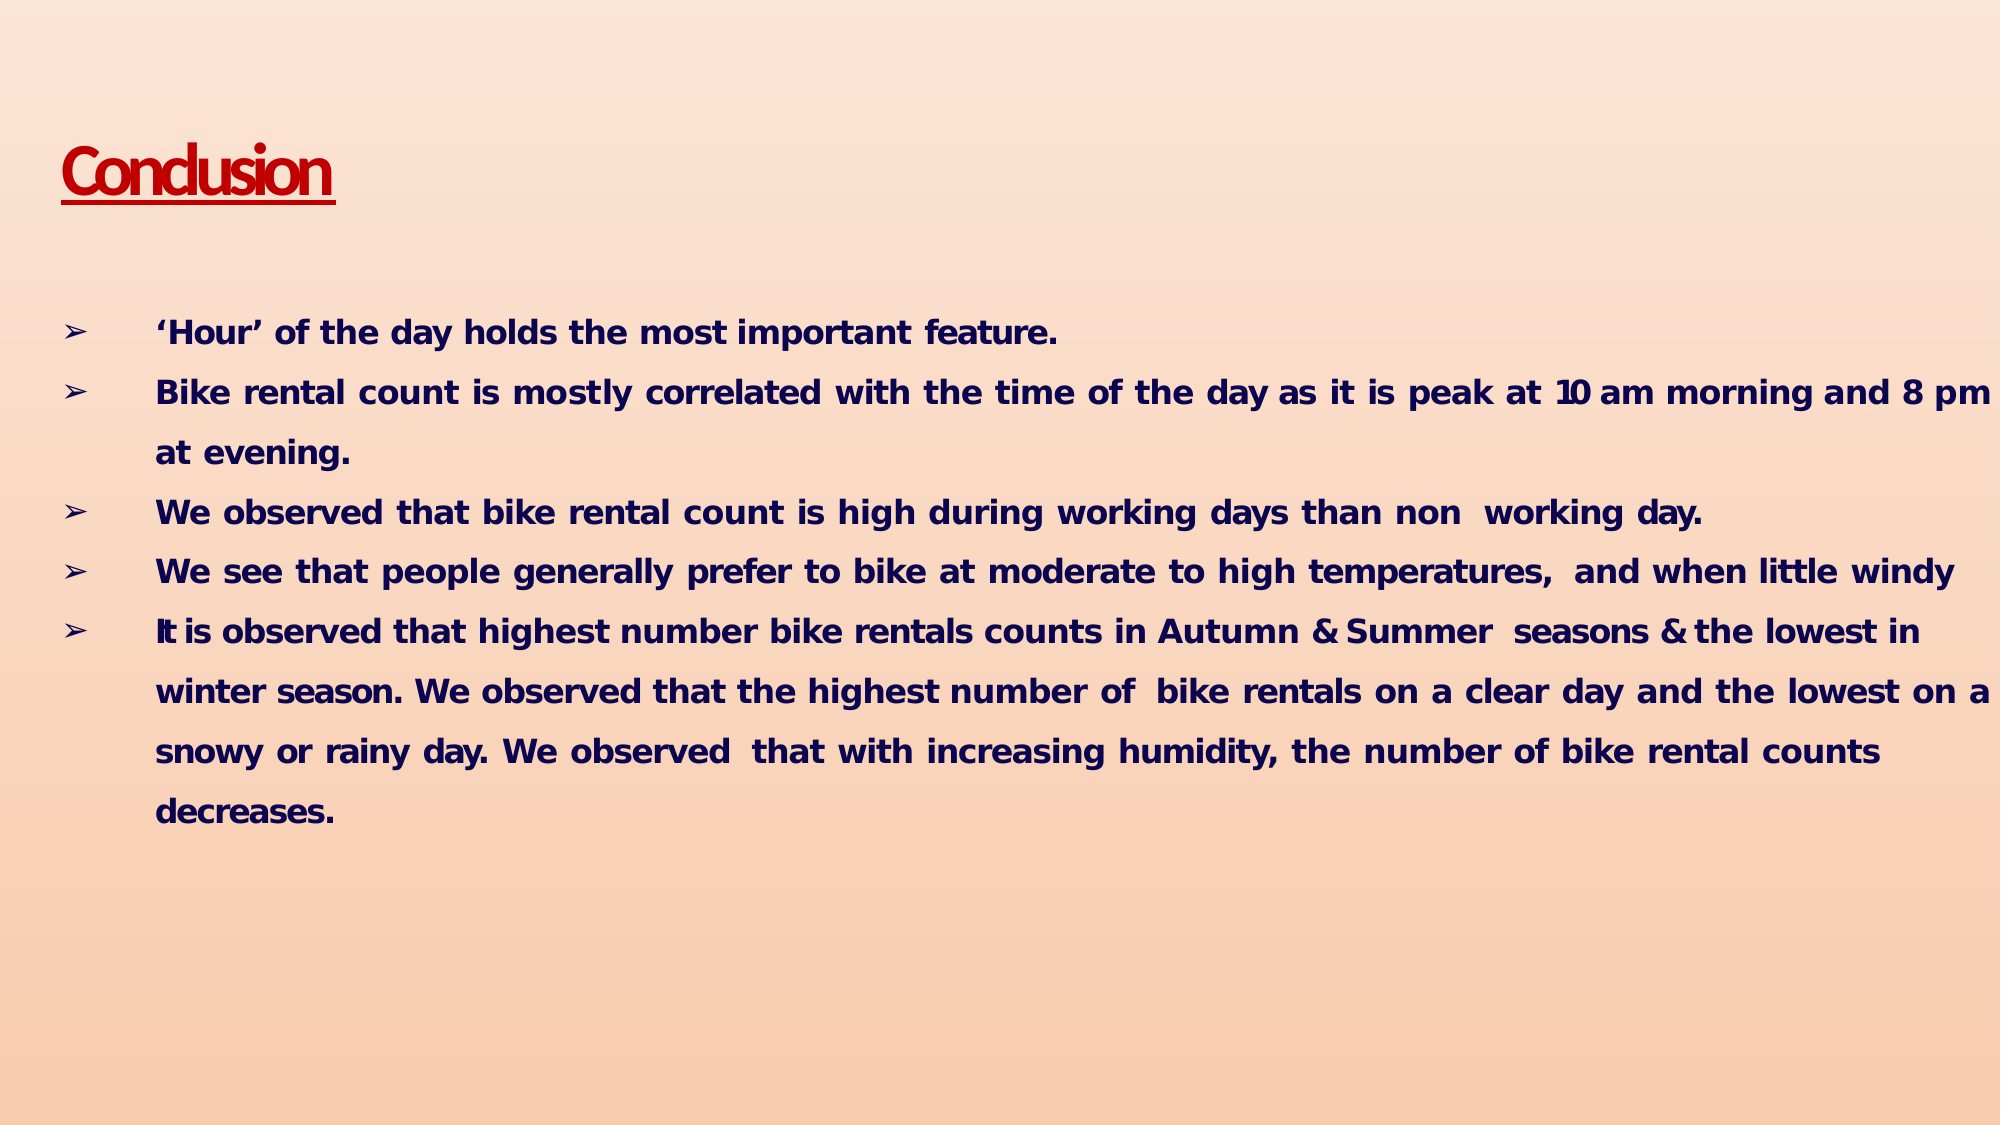

# Conclusion
‘Hour’ of the day holds the most important feature.
Bike rental count is mostly correlated with the time of the day as it is peak at 10  am morning and 8 pm at evening.
We observed that bike rental count is high during working days than non  working day.
We see that people generally prefer to bike at moderate to high temperatures,  and when little windy
It is observed that highest number bike rentals counts in Autumn & Summer  seasons & the lowest in winter season. We observed that the highest number of  bike rentals on a clear day and the lowest on a snowy or rainy day. We observed  that with increasing humidity, the number of bike rental counts decreases.